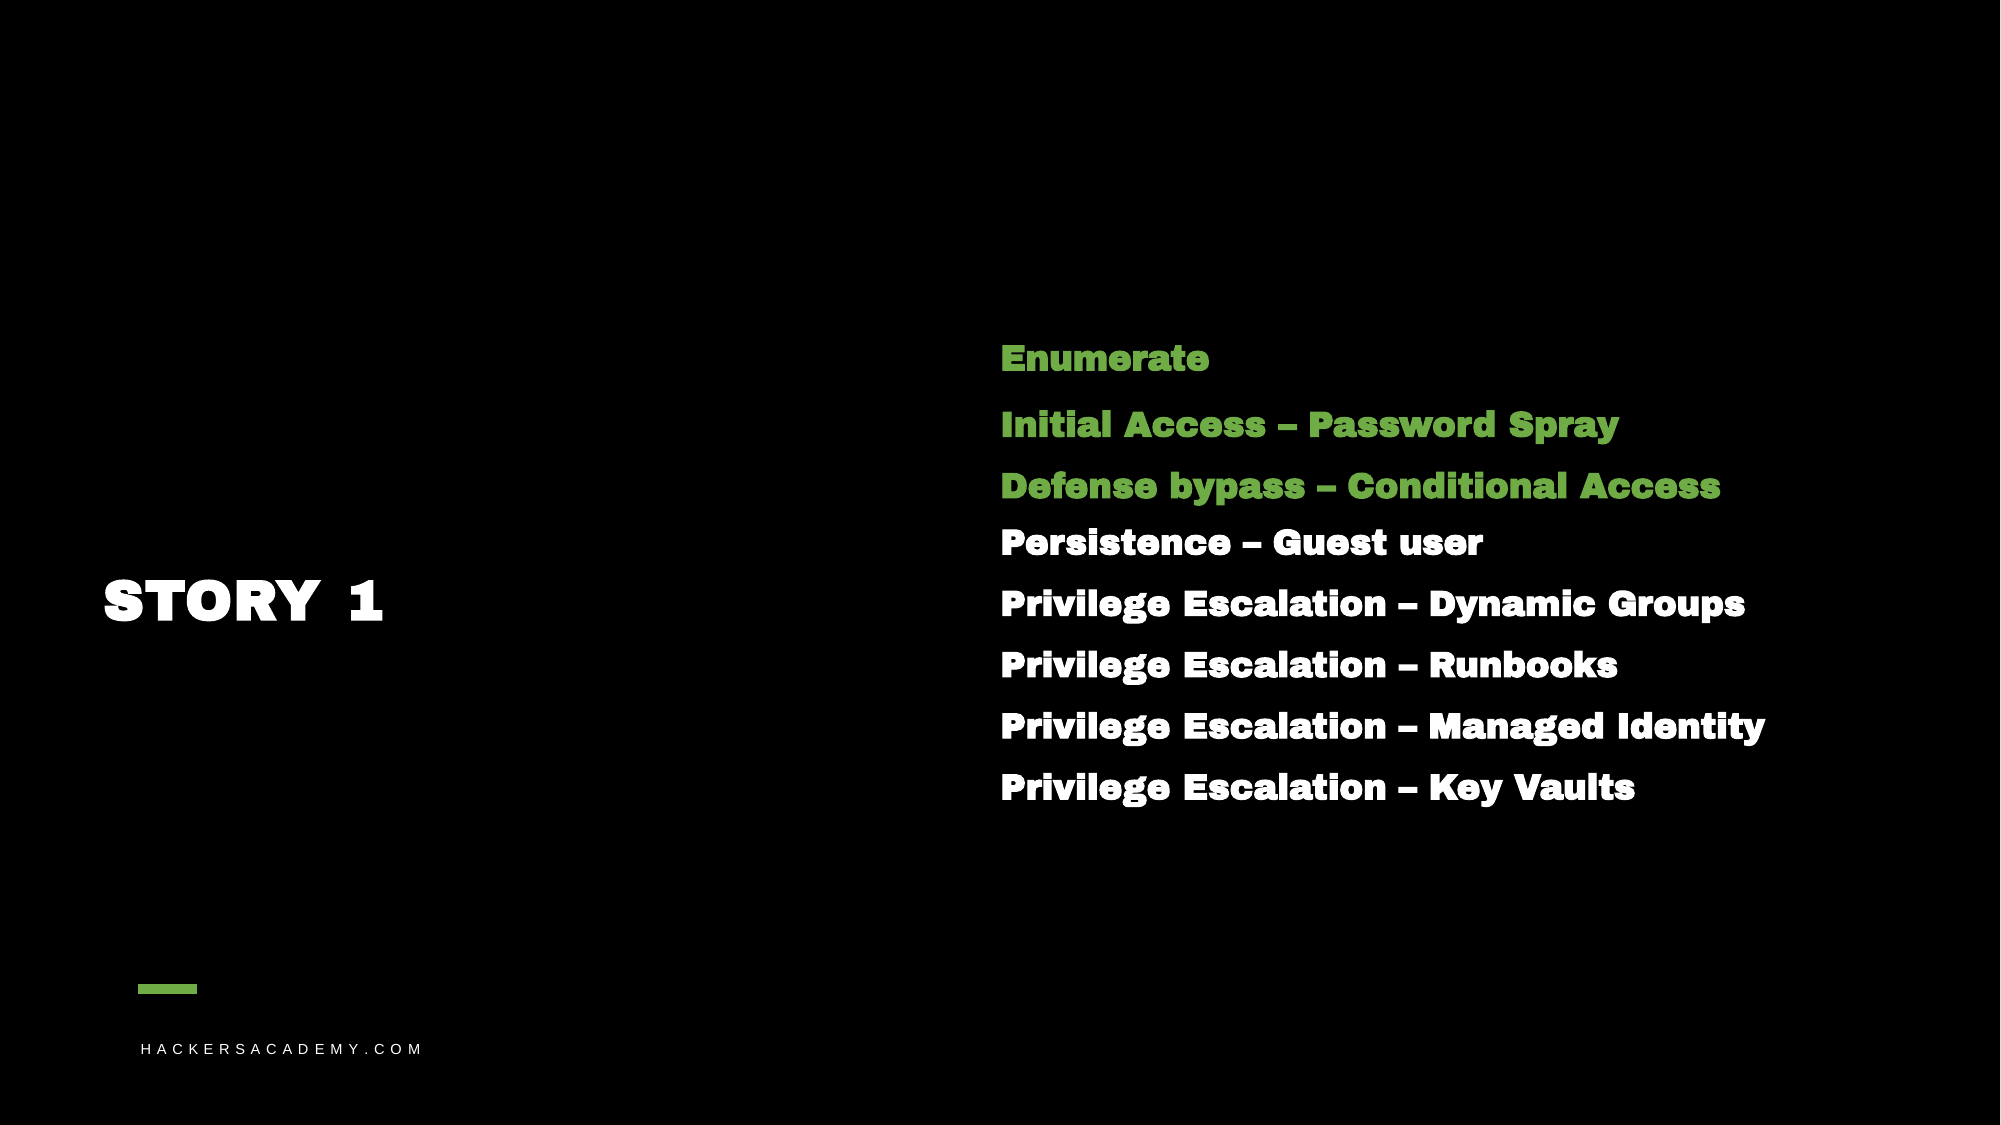

Enumerate
Initial Access – Password Spray Defense bypass – Conditional Access
Persistence – Guest user
Privilege Escalation – Dynamic Groups Privilege Escalation – Runbooks Privilege Escalation – Managed Identity Privilege Escalation – Key Vaults
STORY 1
H A C K E R S A C A D E M Y . C O M